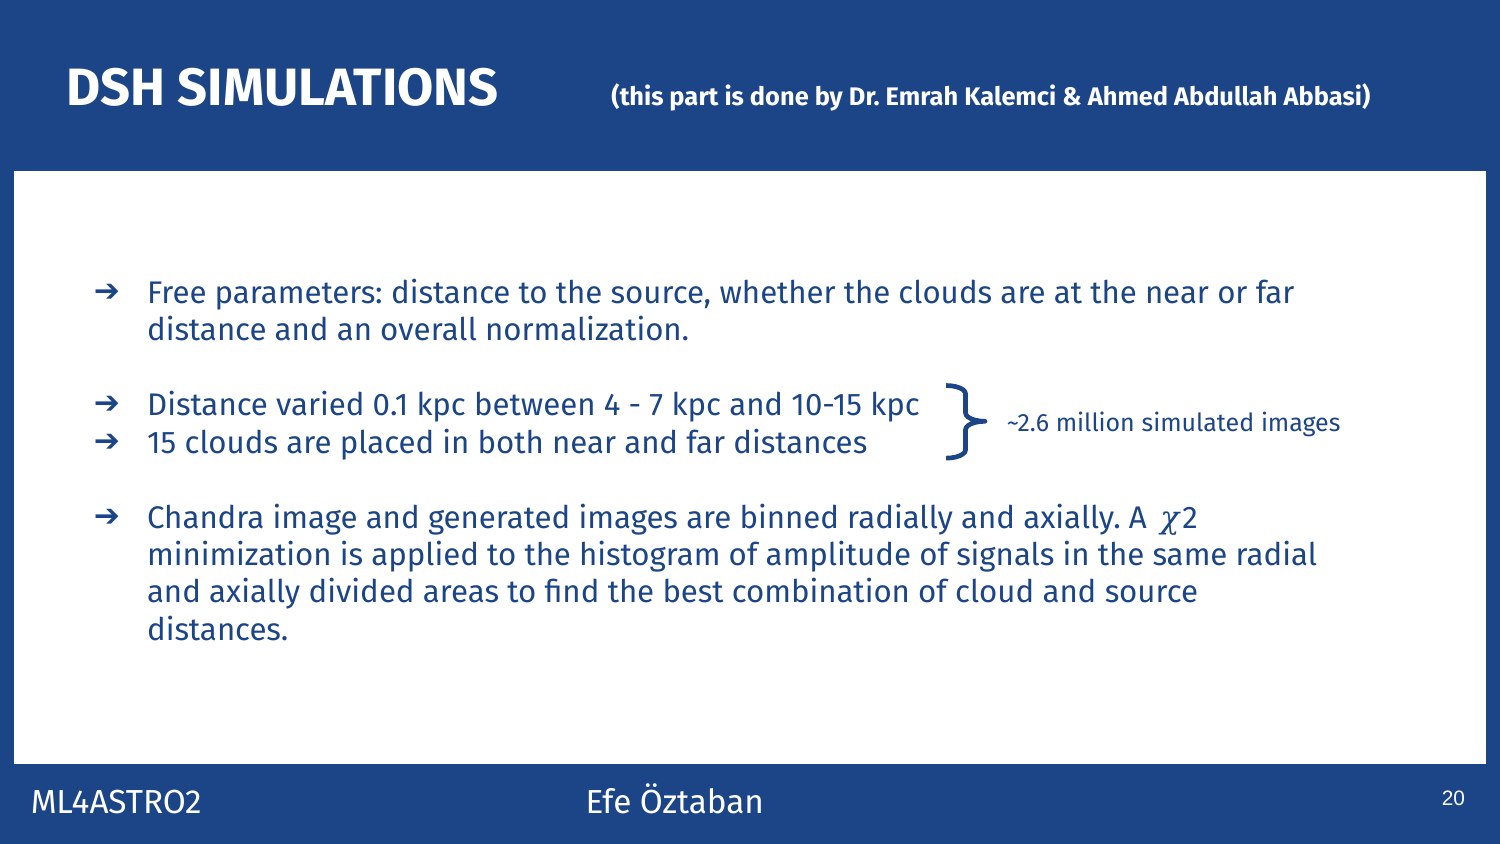

# DSH SIMULATIONS         (this part is done by Dr. Emrah Kalemci & Ahmed Abdullah Abbasi)

Free parameters: distance to the source, whether the clouds are at the near or far distance and an overall normalization.

Distance varied 0.1 kpc between 4 - 7 kpc and 10-15 kpc
15 clouds are placed in both near and far distances

Chandra image and generated images are binned radially and axially. A 𝜒2 minimization is applied to the histogram of amplitude of signals in the same radial and axially divided areas to find the best combination of cloud and source distances.

 ~2.6 million simulated images
20
ML4ASTRO2                                            Efe Öztaban